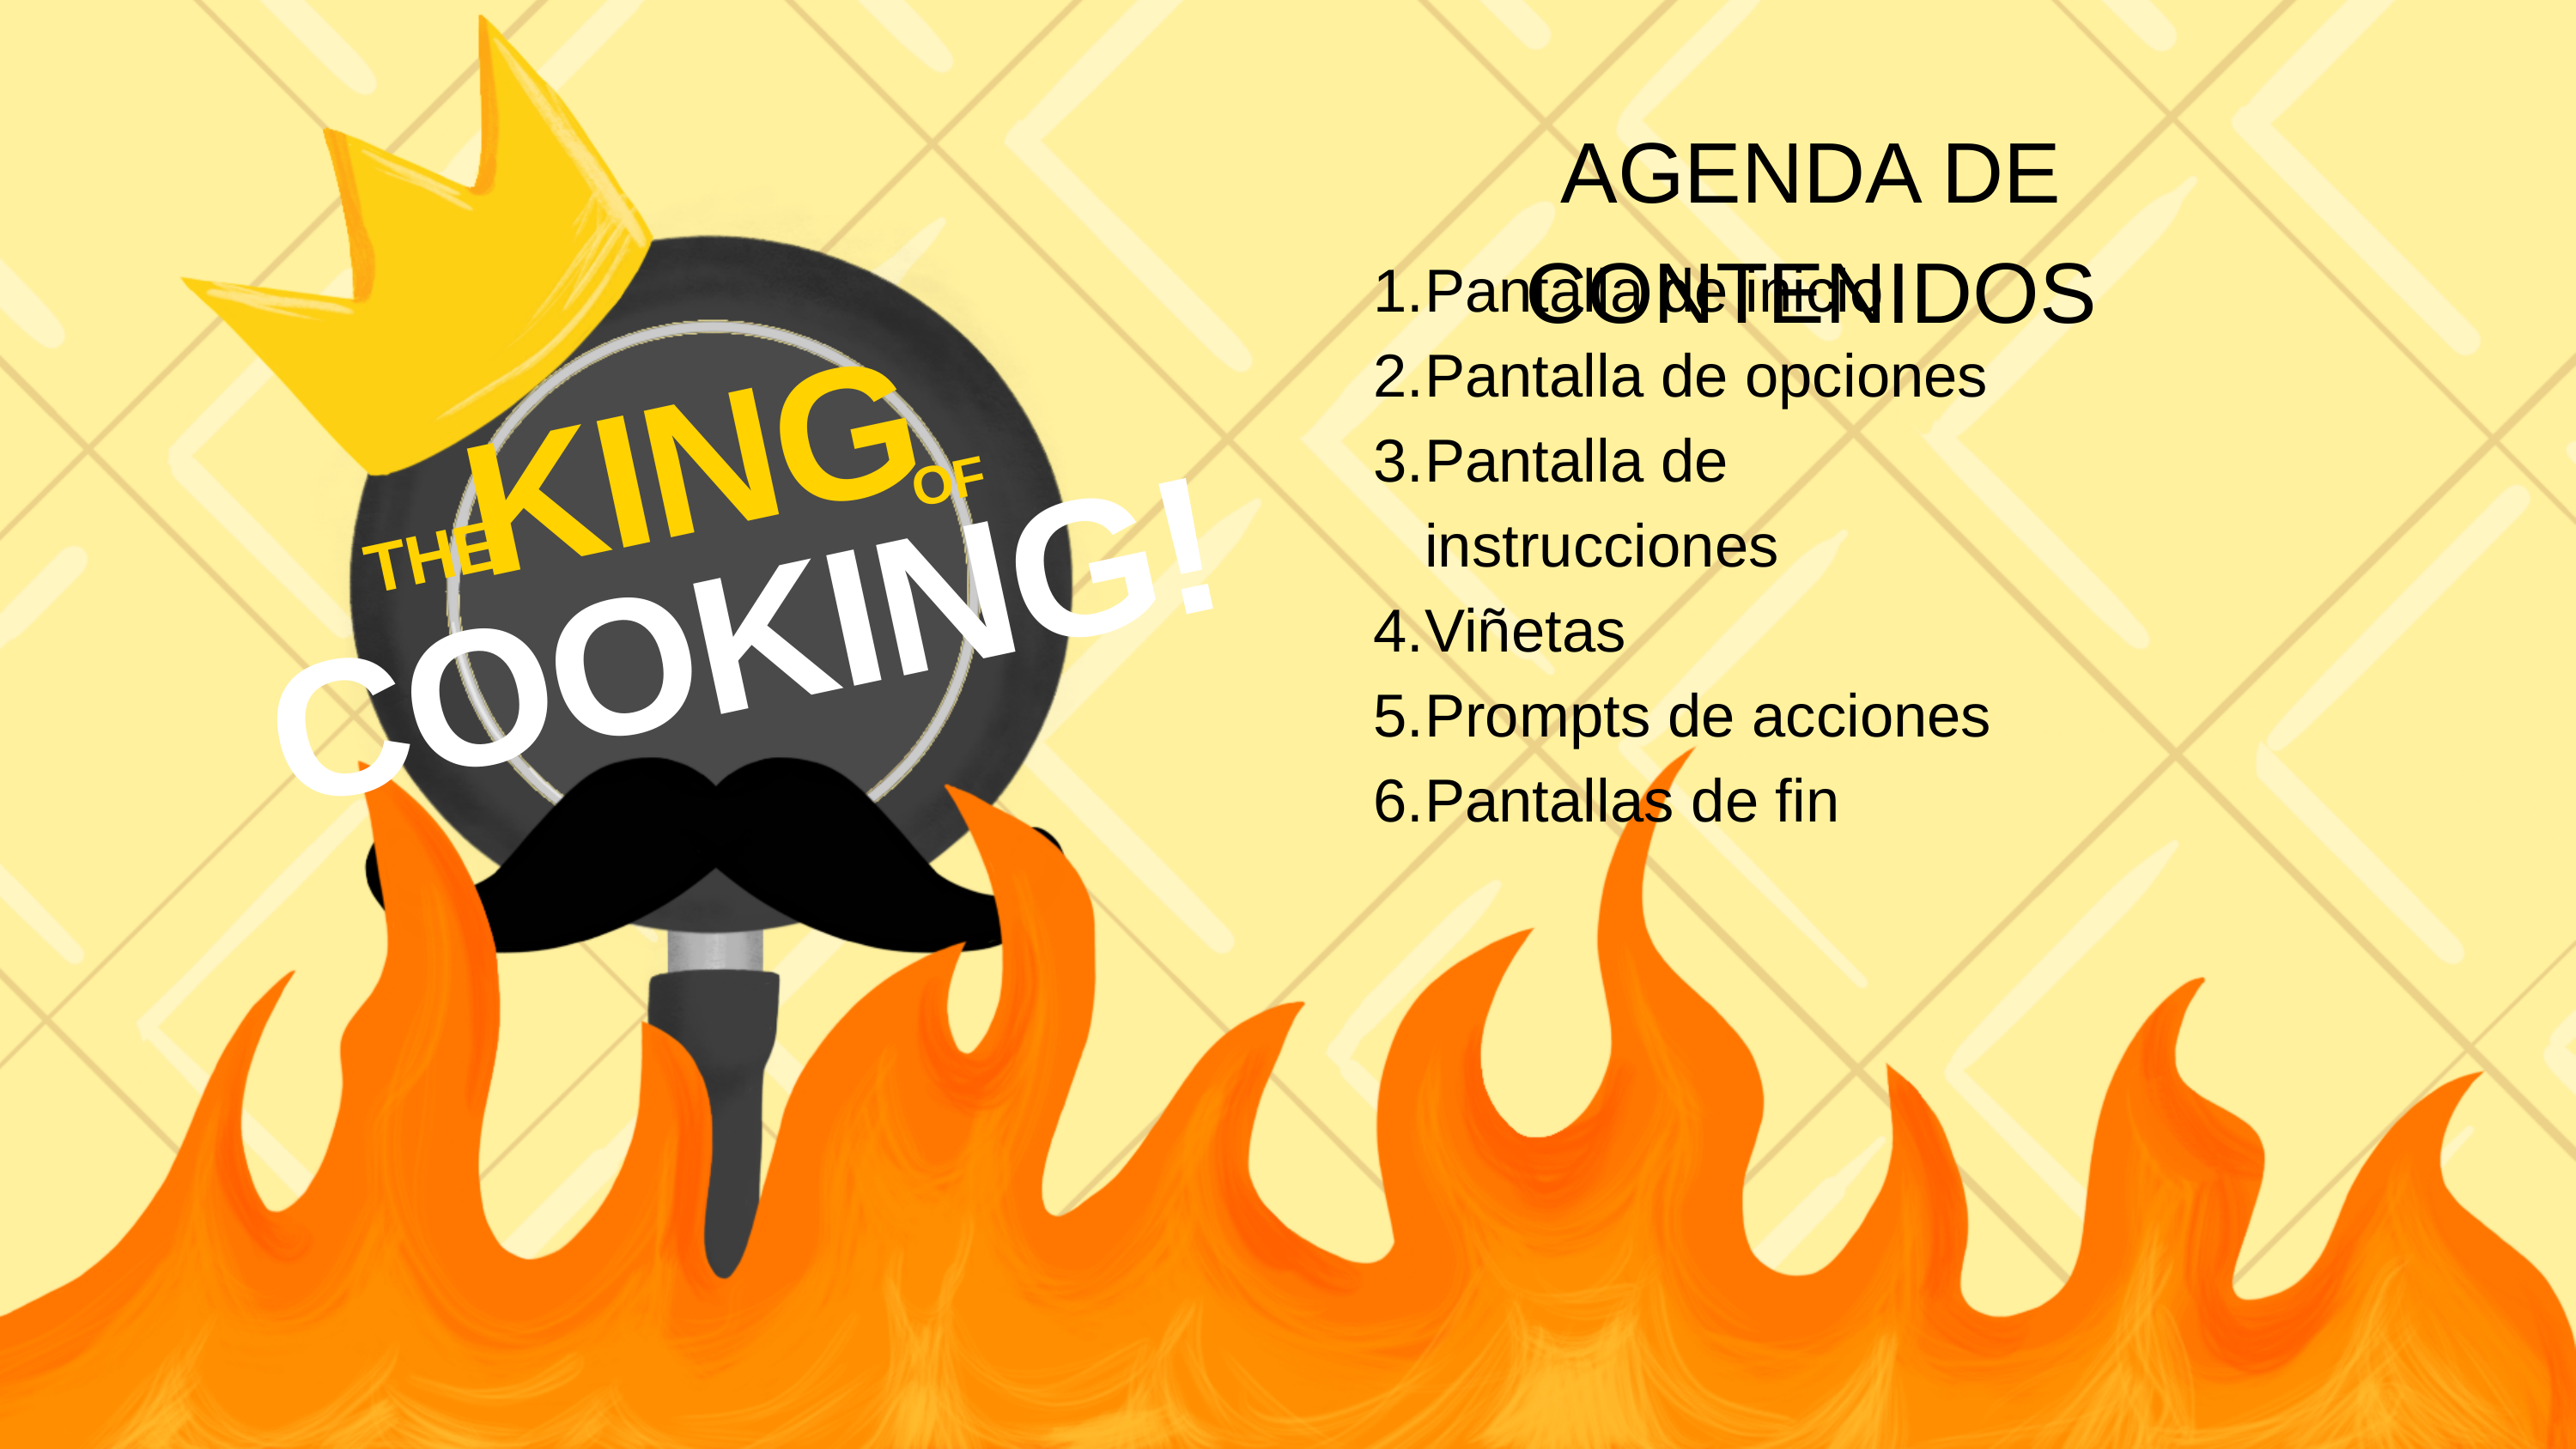

AGENDA DE CONTENIDOS
Pantalla de inicio
Pantalla de opciones
Pantalla de instrucciones
Viñetas
Prompts de acciones
Pantallas de fin
KING
OF

THE
COOKING!